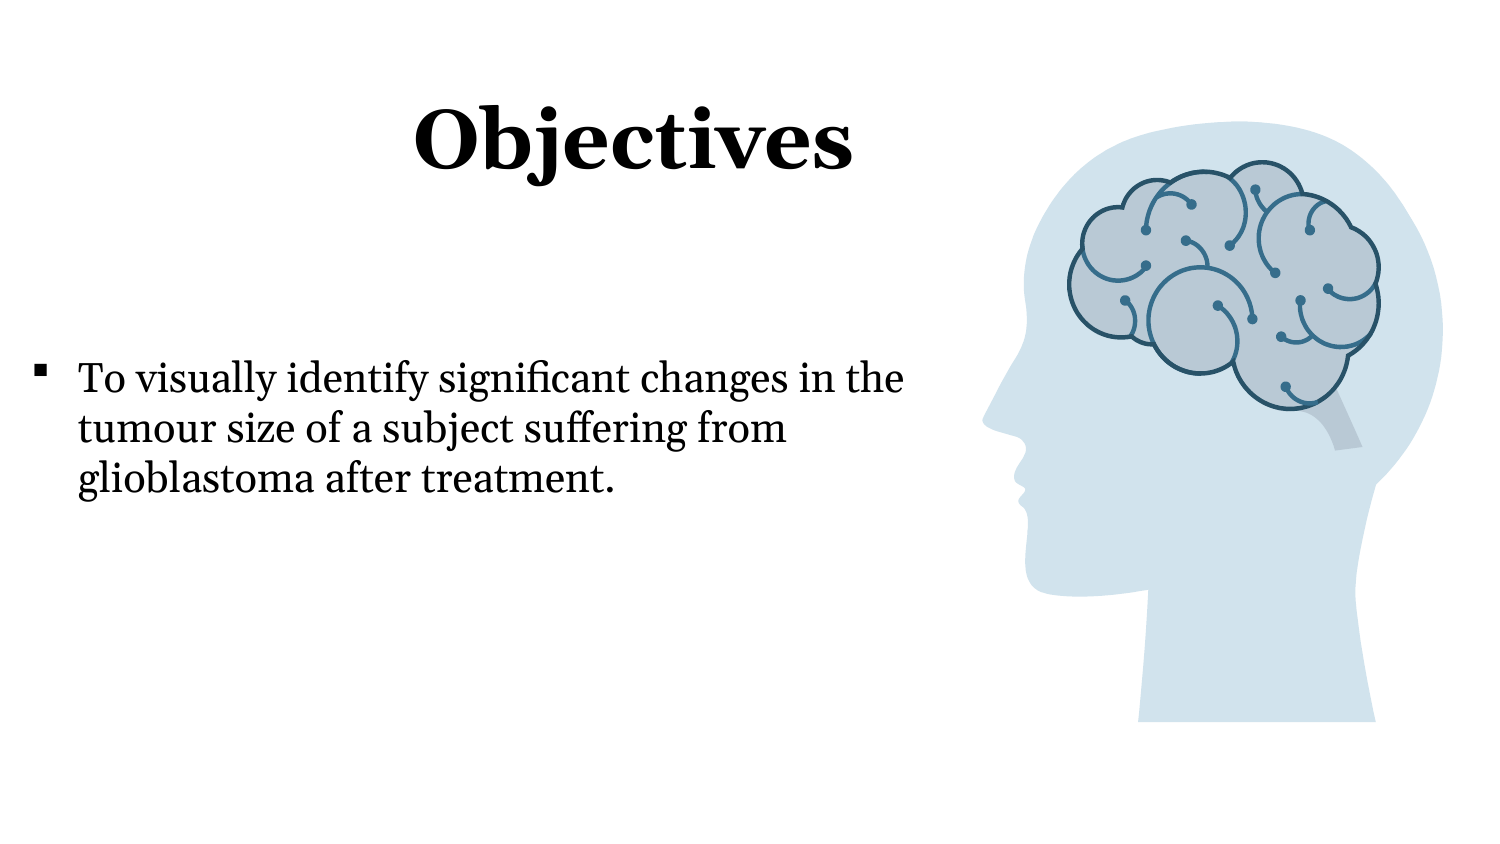

# Objectives

To visually identify significant changes in the tumour size of a subject suffering from glioblastoma after treatment.